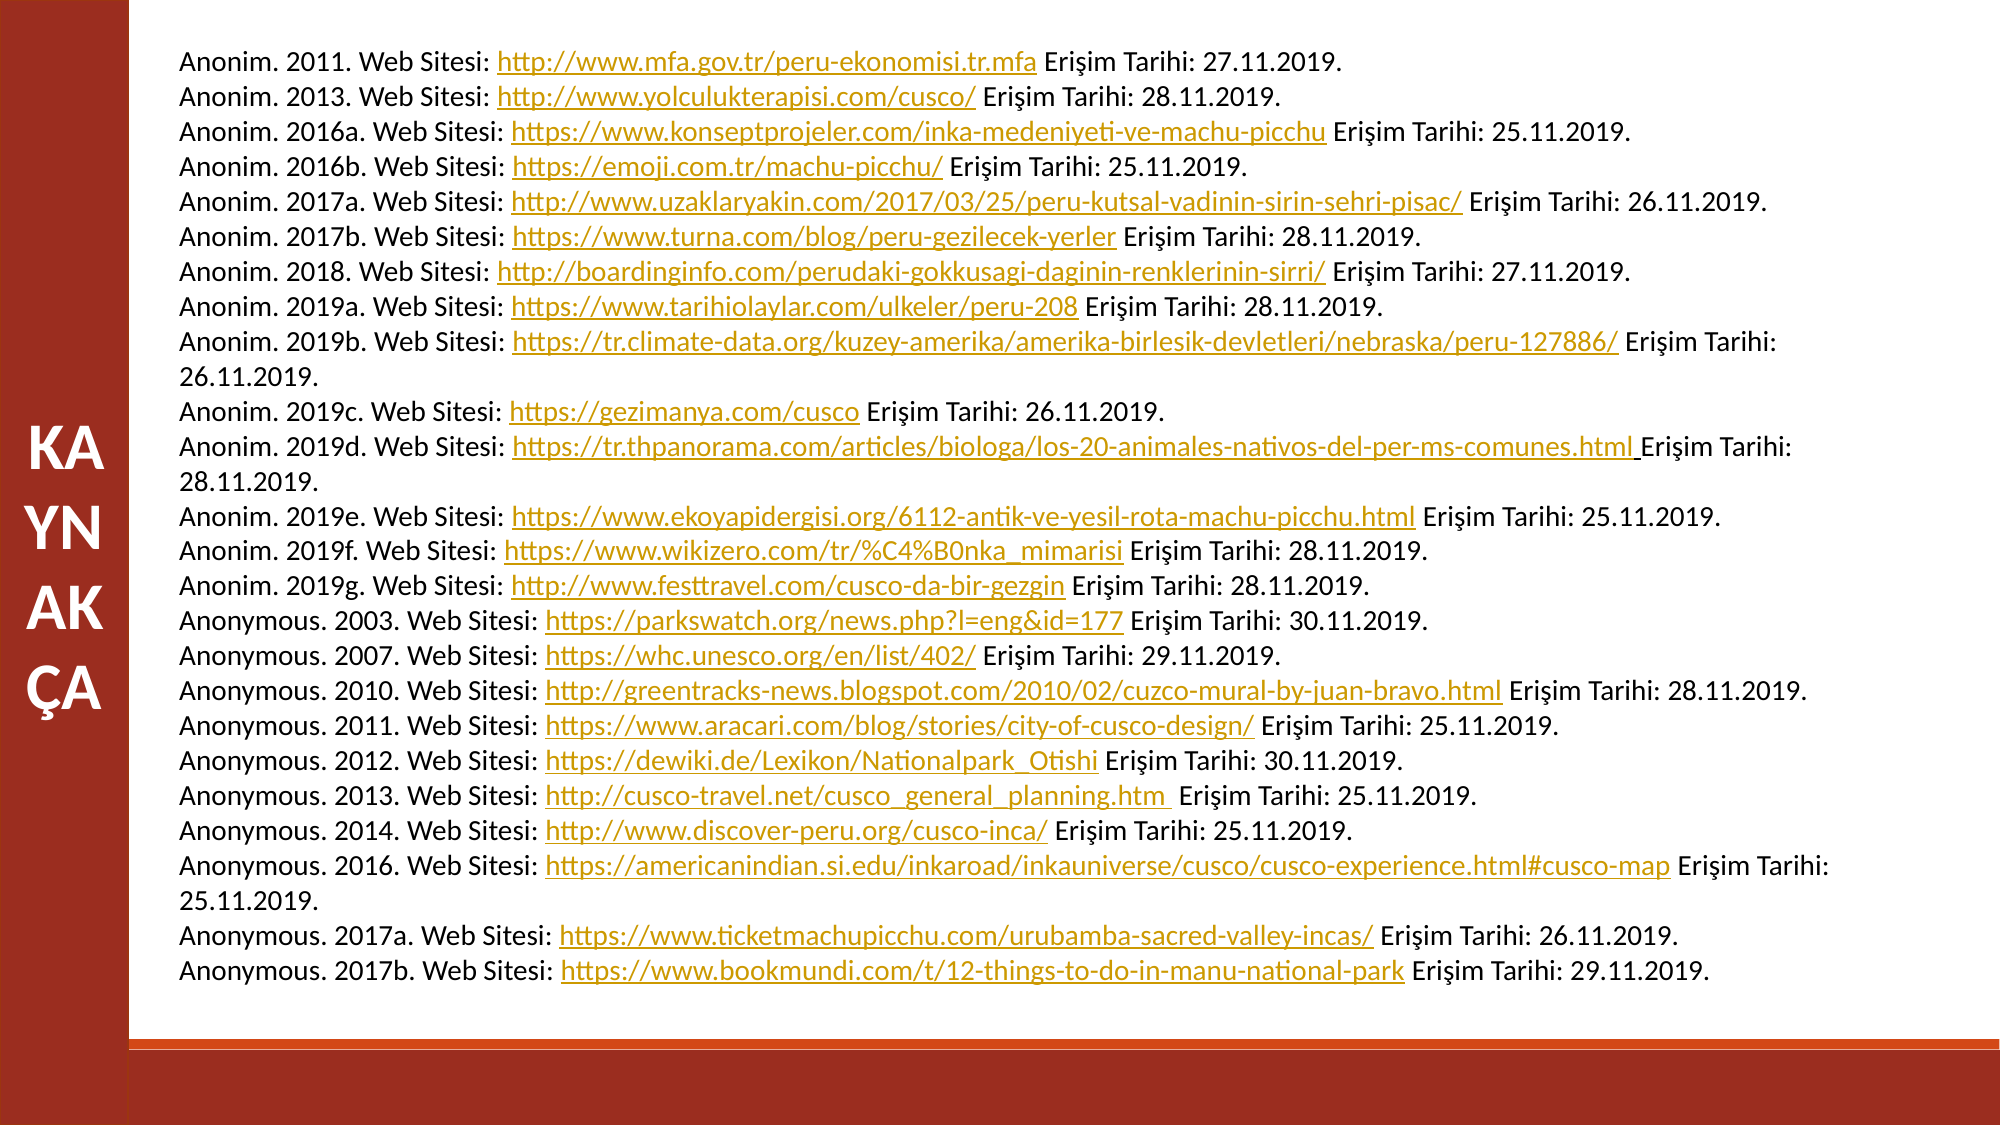

KAYNAKÇA

Anonim. 2011. Web Sitesi: http://www.mfa.gov.tr/peru-ekonomisi.tr.mfa Erişim Tarihi: 27.11.2019.
Anonim. 2013. Web Sitesi: http://www.yolculukterapisi.com/cusco/ Erişim Tarihi: 28.11.2019.
Anonim. 2016a. Web Sitesi: https://www.konseptprojeler.com/inka-medeniyeti-ve-machu-picchu Erişim Tarihi: 25.11.2019.
Anonim. 2016b. Web Sitesi: https://emoji.com.tr/machu-picchu/ Erişim Tarihi: 25.11.2019.
Anonim. 2017a. Web Sitesi: http://www.uzaklaryakin.com/2017/03/25/peru-kutsal-vadinin-sirin-sehri-pisac/ Erişim Tarihi: 26.11.2019.
Anonim. 2017b. Web Sitesi: https://www.turna.com/blog/peru-gezilecek-yerler Erişim Tarihi: 28.11.2019.
Anonim. 2018. Web Sitesi: http://boardinginfo.com/perudaki-gokkusagi-daginin-renklerinin-sirri/ Erişim Tarihi: 27.11.2019.
Anonim. 2019a. Web Sitesi: https://www.tarihiolaylar.com/ulkeler/peru-208 Erişim Tarihi: 28.11.2019.
Anonim. 2019b. Web Sitesi: https://tr.climate-data.org/kuzey-amerika/amerika-birlesik-devletleri/nebraska/peru-127886/ Erişim Tarihi: 26.11.2019.
Anonim. 2019c. Web Sitesi: https://gezimanya.com/cusco Erişim Tarihi: 26.11.2019.
Anonim. 2019d. Web Sitesi: https://tr.thpanorama.com/articles/biologa/los-20-animales-nativos-del-per-ms-comunes.html Erişim Tarihi: 28.11.2019.
Anonim. 2019e. Web Sitesi: https://www.ekoyapidergisi.org/6112-antik-ve-yesil-rota-machu-picchu.html Erişim Tarihi: 25.11.2019.
Anonim. 2019f. Web Sitesi: https://www.wikizero.com/tr/%C4%B0nka_mimarisi Erişim Tarihi: 28.11.2019.
Anonim. 2019g. Web Sitesi: http://www.festtravel.com/cusco-da-bir-gezgin Erişim Tarihi: 28.11.2019.
Anonymous. 2003. Web Sitesi: https://parkswatch.org/news.php?l=eng&id=177 Erişim Tarihi: 30.11.2019.
Anonymous. 2007. Web Sitesi: https://whc.unesco.org/en/list/402/ Erişim Tarihi: 29.11.2019.
Anonymous. 2010. Web Sitesi: http://greentracks-news.blogspot.com/2010/02/cuzco-mural-by-juan-bravo.html Erişim Tarihi: 28.11.2019.
Anonymous. 2011. Web Sitesi: https://www.aracari.com/blog/stories/city-of-cusco-design/ Erişim Tarihi: 25.11.2019.
Anonymous. 2012. Web Sitesi: https://dewiki.de/Lexikon/Nationalpark_Otishi Erişim Tarihi: 30.11.2019.
Anonymous. 2013. Web Sitesi: http://cusco-travel.net/cusco_general_planning.htm  Erişim Tarihi: 25.11.2019.
Anonymous. 2014. Web Sitesi: http://www.discover-peru.org/cusco-inca/ Erişim Tarihi: 25.11.2019.
Anonymous. 2016. Web Sitesi: https://americanindian.si.edu/inkaroad/inkauniverse/cusco/cusco-experience.html#cusco-map Erişim Tarihi: 25.11.2019.
Anonymous. 2017a. Web Sitesi: https://www.ticketmachupicchu.com/urubamba-sacred-valley-incas/ Erişim Tarihi: 26.11.2019.
Anonymous. 2017b. Web Sitesi: https://www.bookmundi.com/t/12-things-to-do-in-manu-national-park Erişim Tarihi: 29.11.2019.